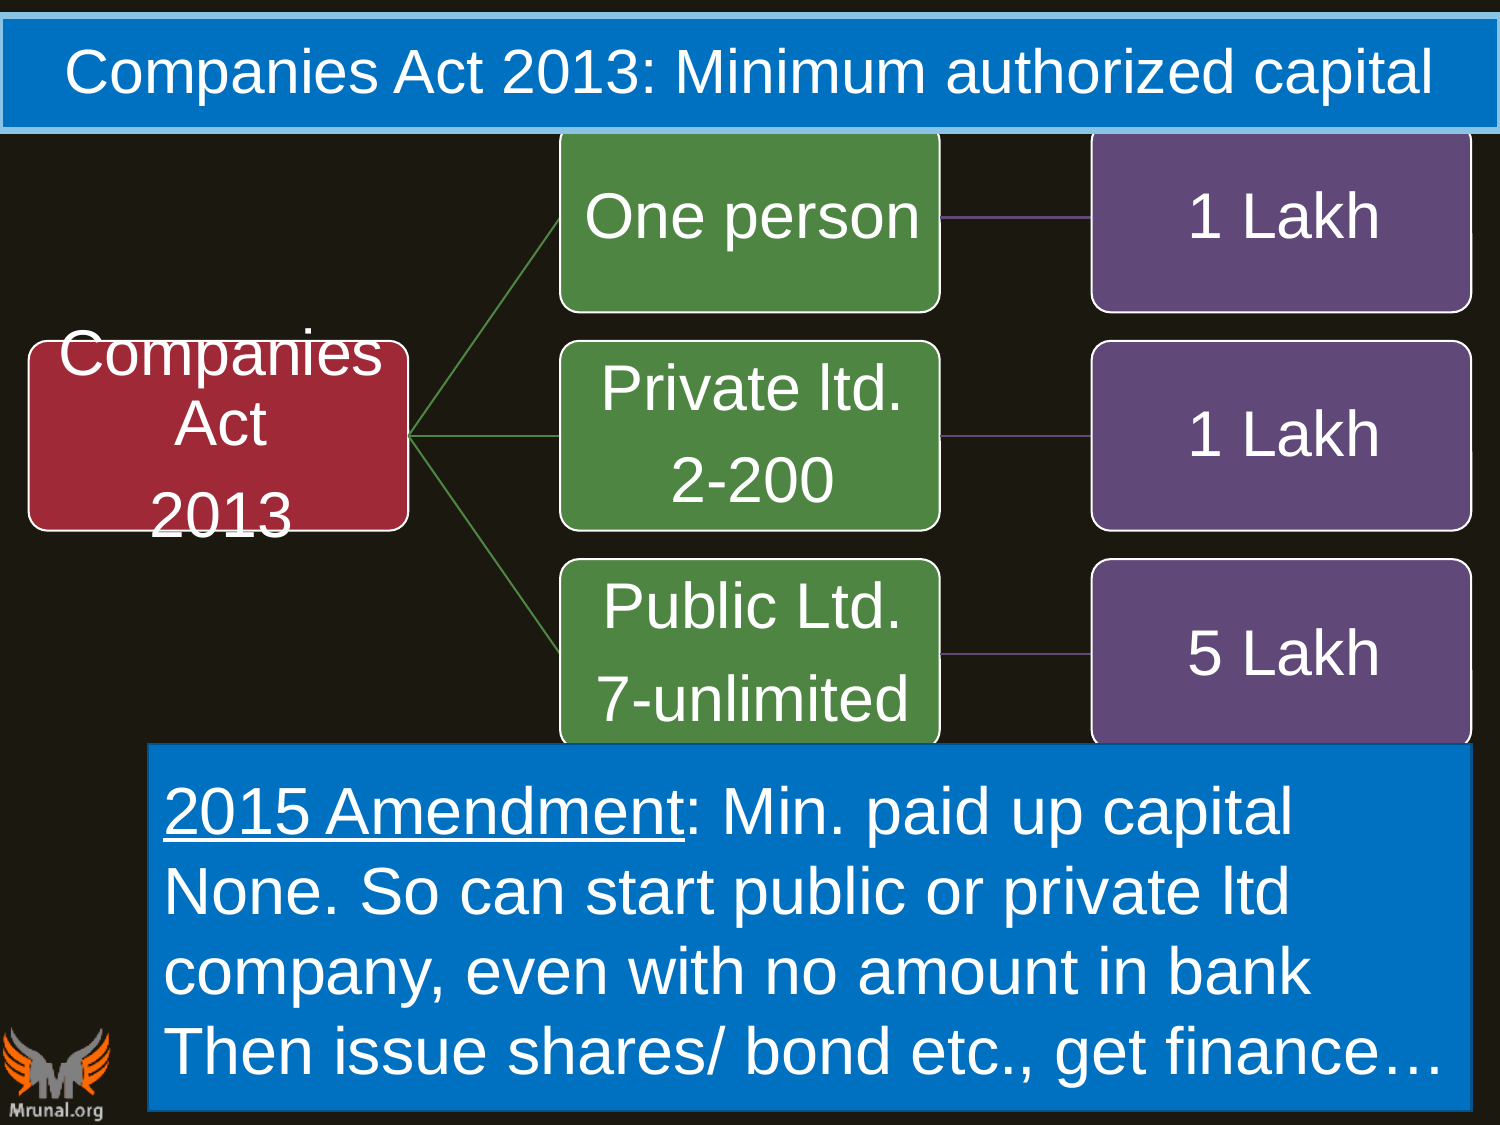

Companies Act
2013

One person

1 Lakh

Private ltd.
2-200

1 Lakh

Public Ltd.
7-unlimited

5 Lakh
# Companies Act 2013: Minimum authorized capital
2015 Amendment: Min. paid up capital
None. So can start public or private ltd company, even with no amount in bank
Then issue shares/ bond etc., get finance…